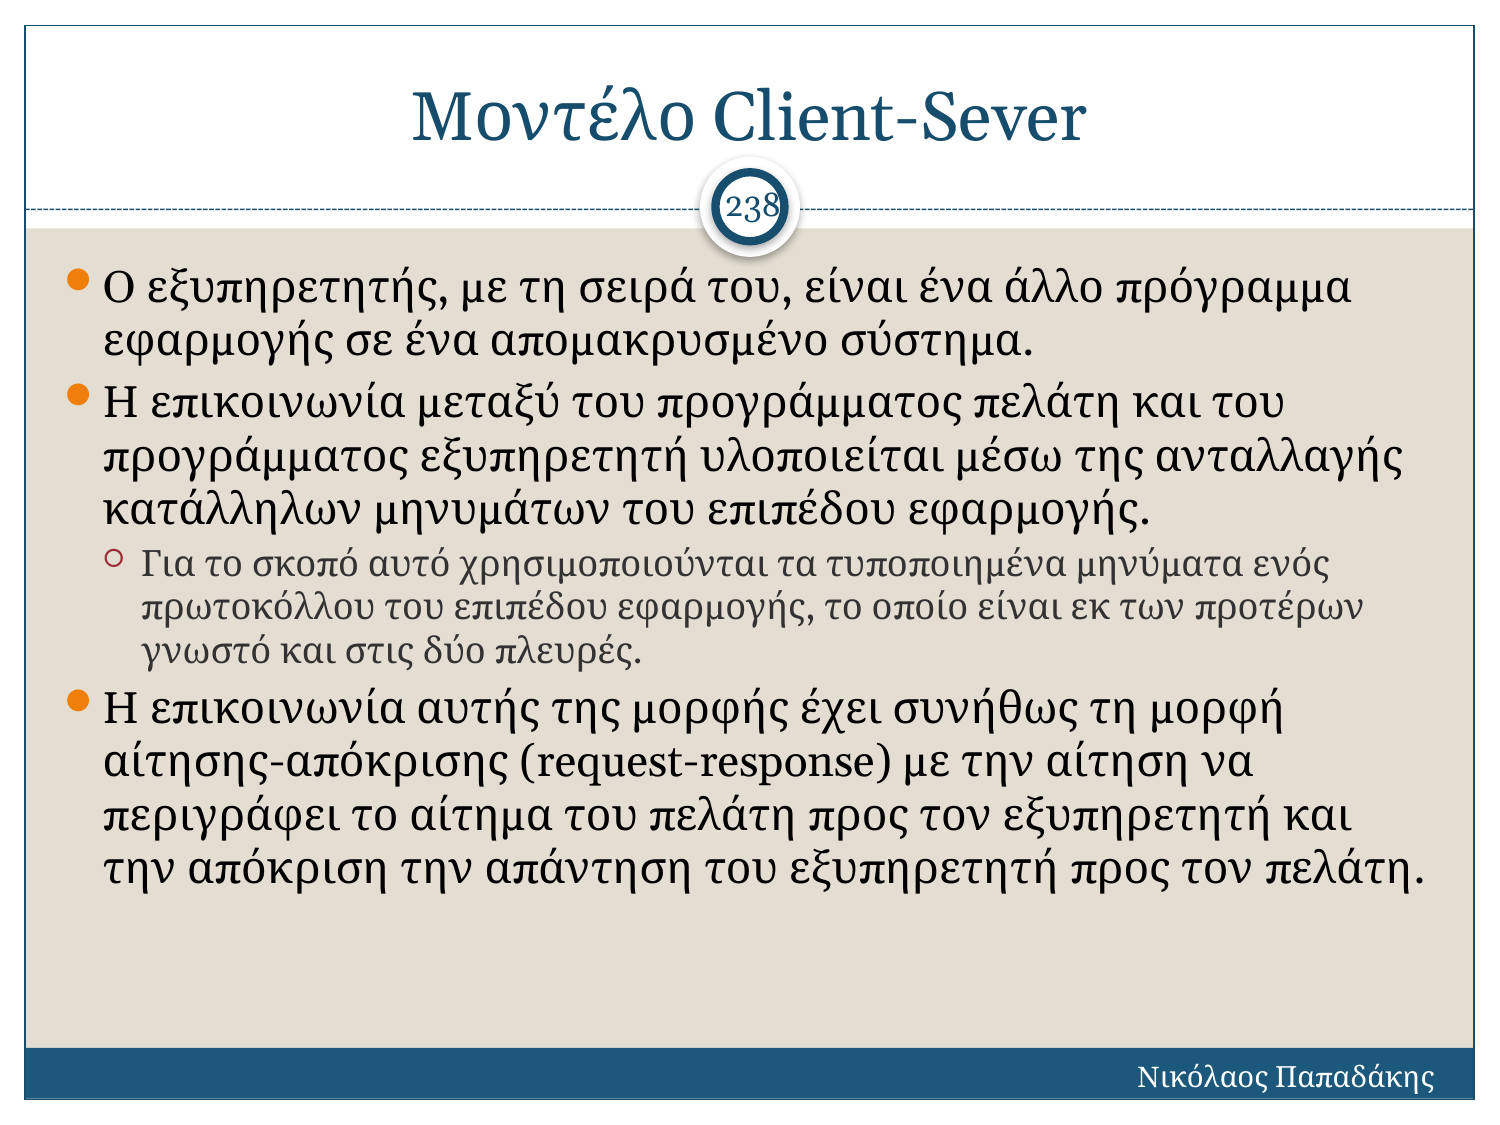

# Μοντέλο Client-Sever
238
Ο εξυπηρετητής, με τη σειρά του, είναι ένα άλλο πρόγραμμα εφαρμογής σε ένα απομακρυσμένο σύστημα.
Η επικοινωνία μεταξύ του προγράμματος πελάτη και του προγράμματος εξυπηρετητή υλοποιείται μέσω της ανταλλαγής κατάλληλων μηνυμάτων του επιπέδου εφαρμογής.
Για το σκοπό αυτό χρησιμοποιούνται τα τυποποιημένα μηνύματα ενός πρωτοκόλλου του επιπέδου εφαρμογής, το οποίο είναι εκ των προτέρων γνωστό και στις δύο πλευρές.
Η επικοινωνία αυτής της μορφής έχει συνήθως τη μορφή αίτησης-απόκρισης (request-response) με την αίτηση να περιγράφει το αίτημα του πελάτη προς τον εξυπηρετητή και την απόκριση την απάντηση του εξυπηρετητή προς τον πελάτη.

Νικόλαος Παπαδάκης